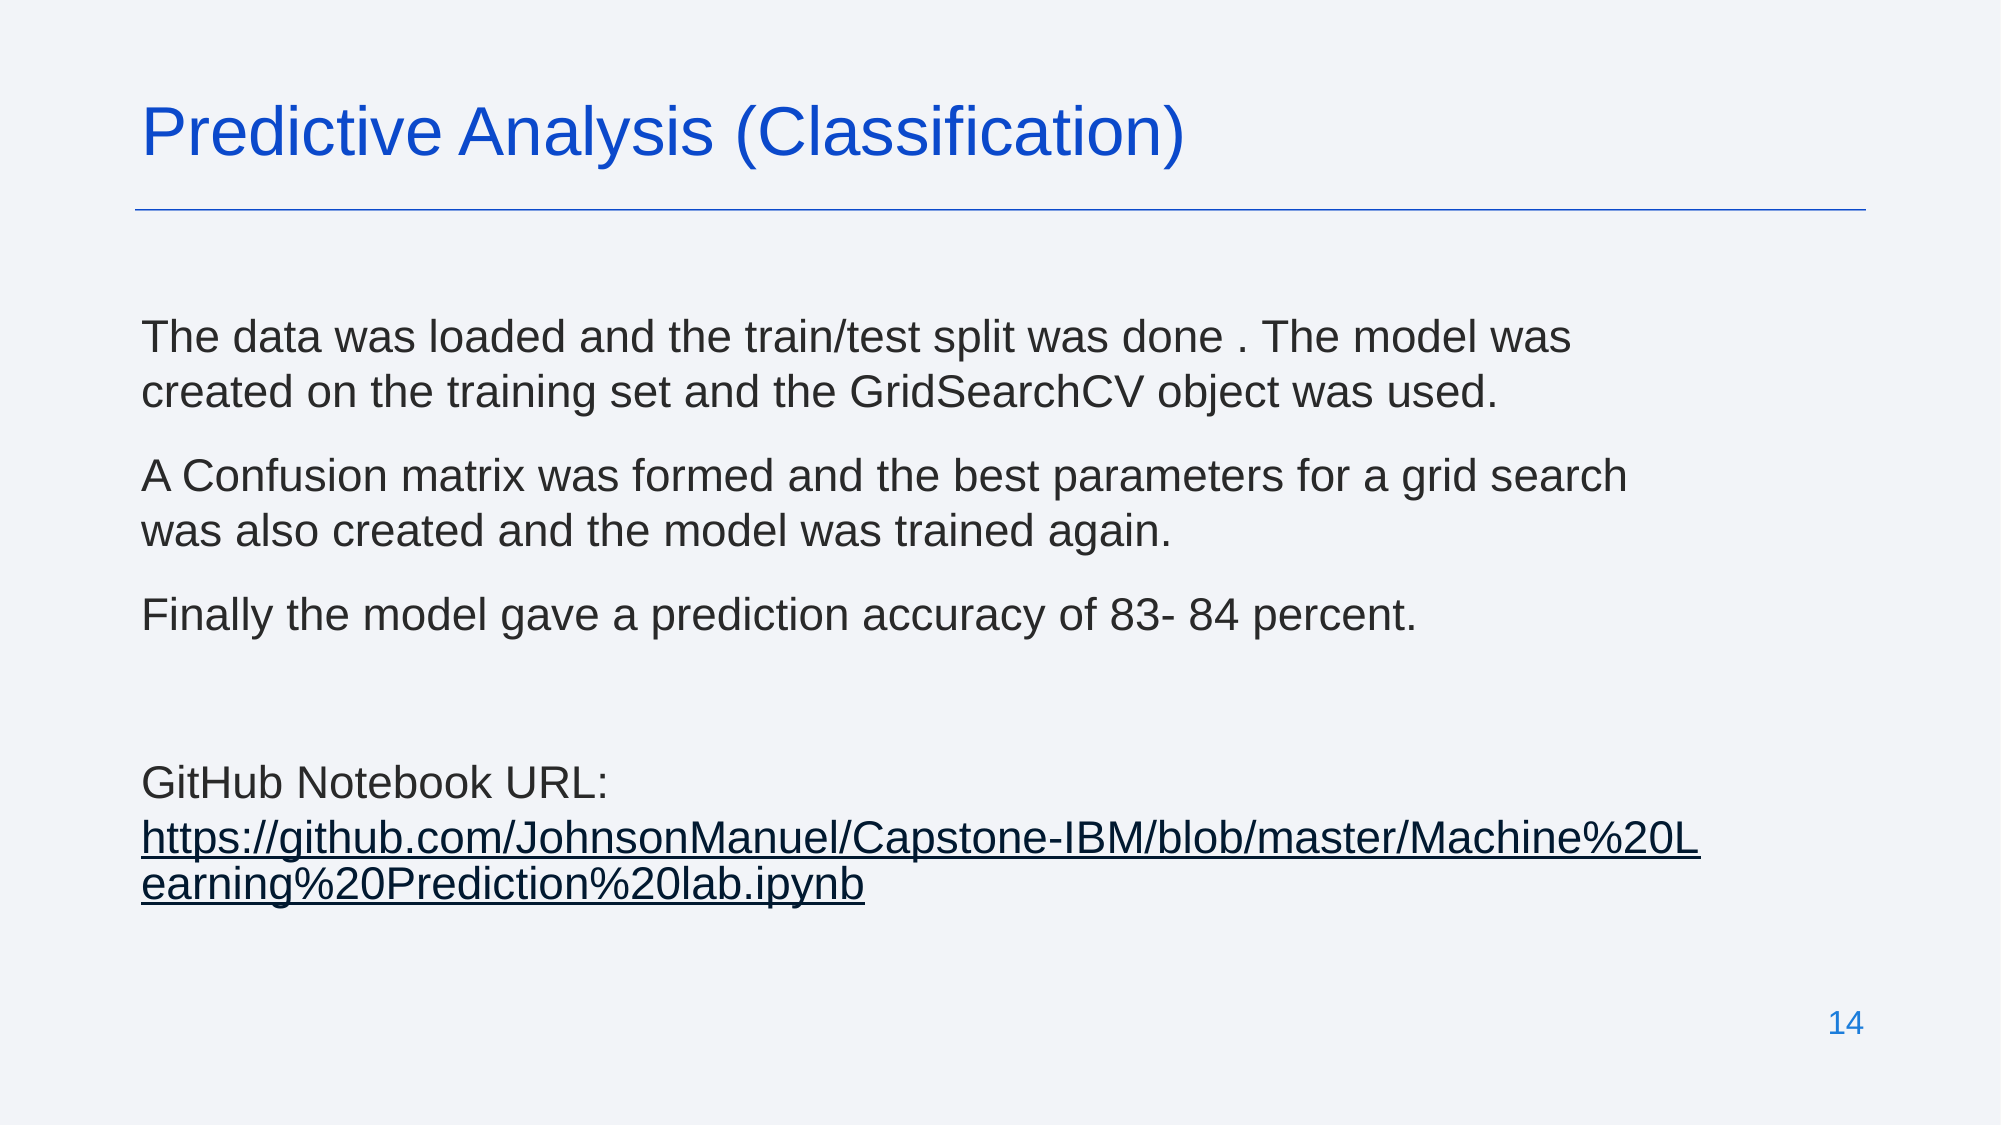

Predictive Analysis (Classification)
The data was loaded and the train/test split was done . The model was created on the training set and the GridSearchCV object was used.
A Confusion matrix was formed and the best parameters for a grid search was also created and the model was trained again.
Finally the model gave a prediction accuracy of 83- 84 percent.

GitHub Notebook URL: https://github.com/JohnsonManuel/Capstone-IBM/blob/master/Machine%20Learning%20Prediction%20lab.ipynb

14